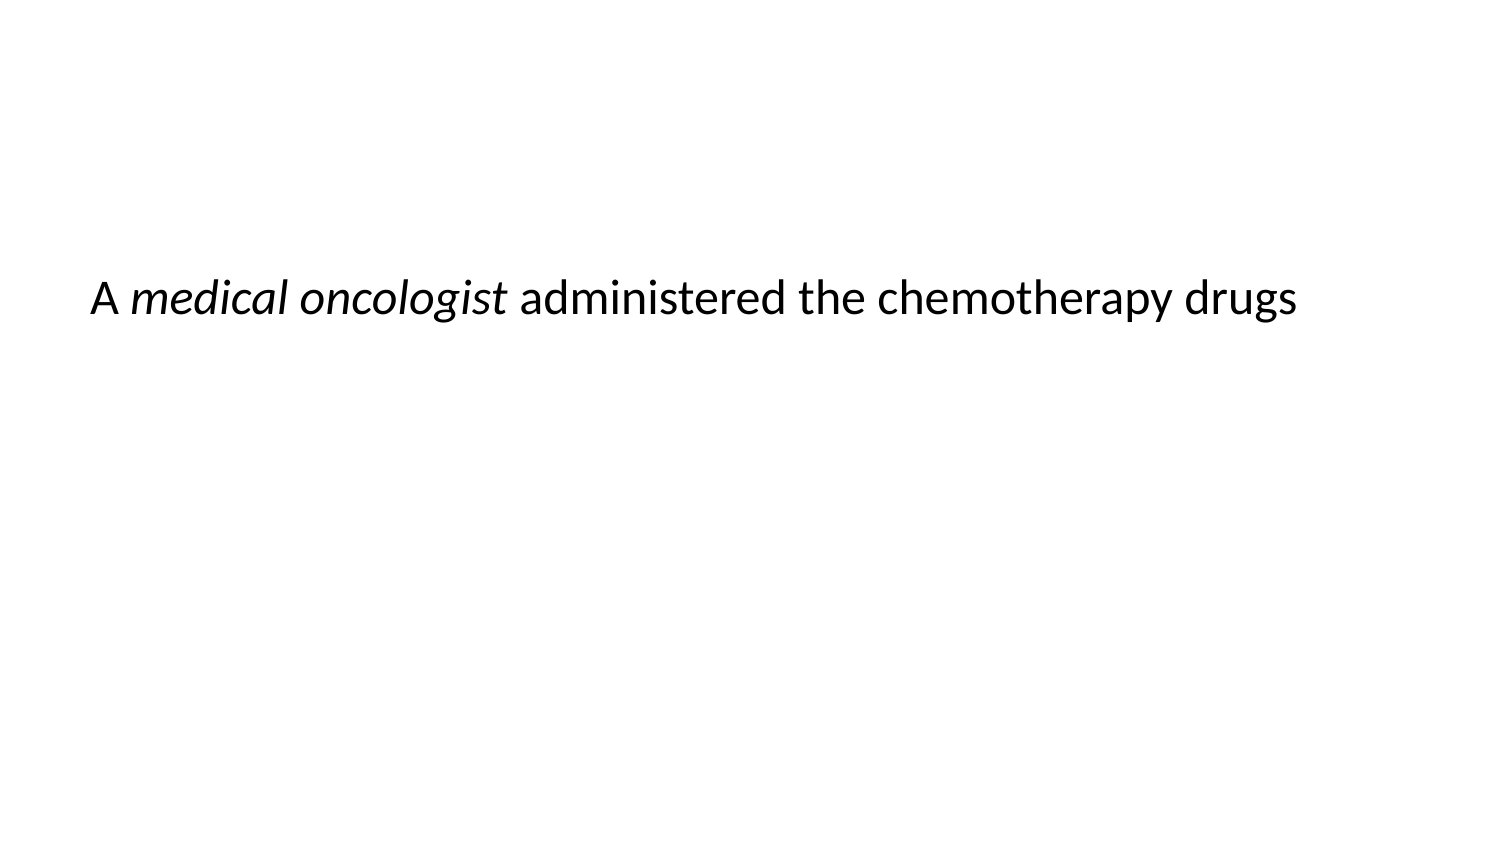

A medical oncologist administered the chemotherapy drugs